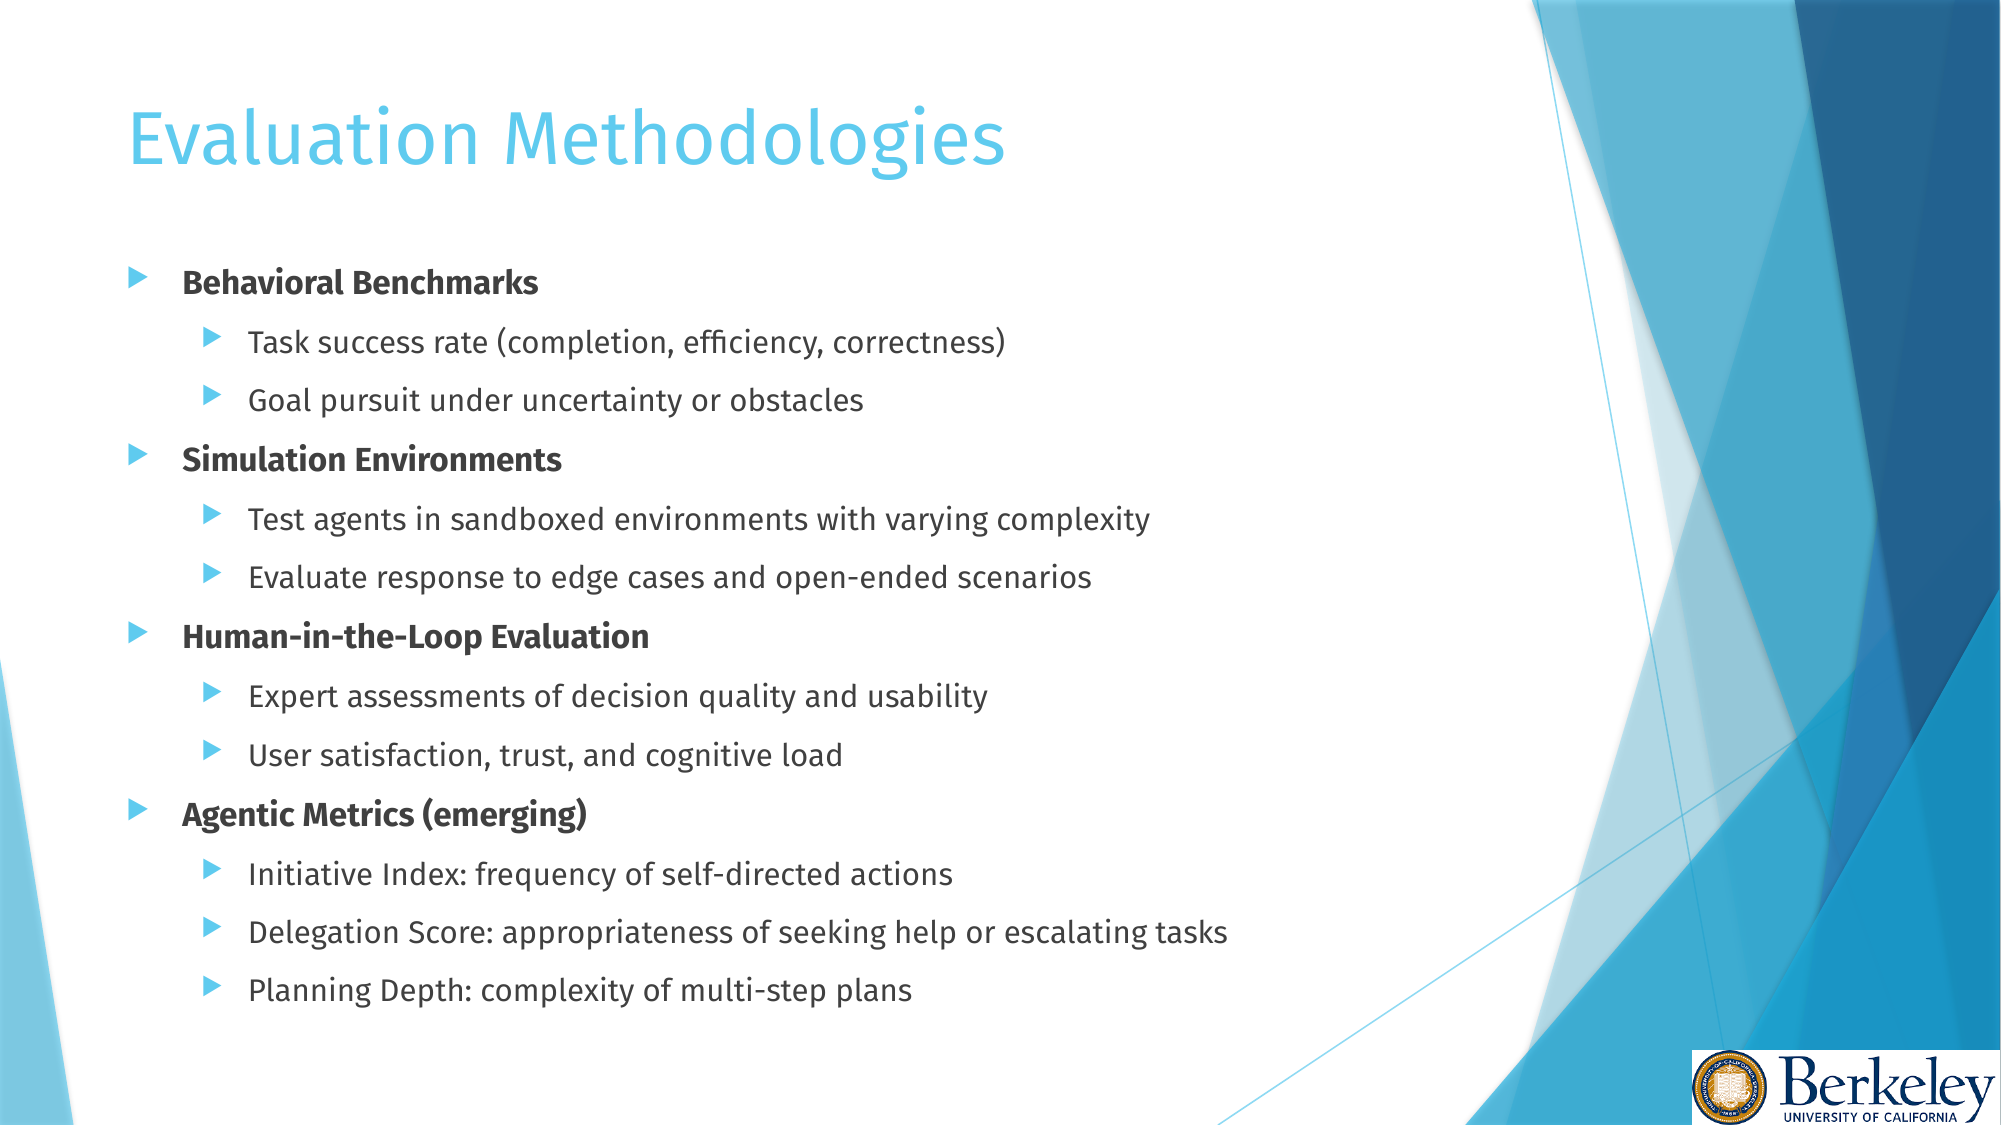

# Evaluation Methodologies
Behavioral Benchmarks
Task success rate (completion, efficiency, correctness)
Goal pursuit under uncertainty or obstacles
Simulation Environments
Test agents in sandboxed environments with varying complexity
Evaluate response to edge cases and open-ended scenarios
Human-in-the-Loop Evaluation
Expert assessments of decision quality and usability
User satisfaction, trust, and cognitive load
Agentic Metrics (emerging)
Initiative Index: frequency of self-directed actions
Delegation Score: appropriateness of seeking help or escalating tasks
Planning Depth: complexity of multi-step plans